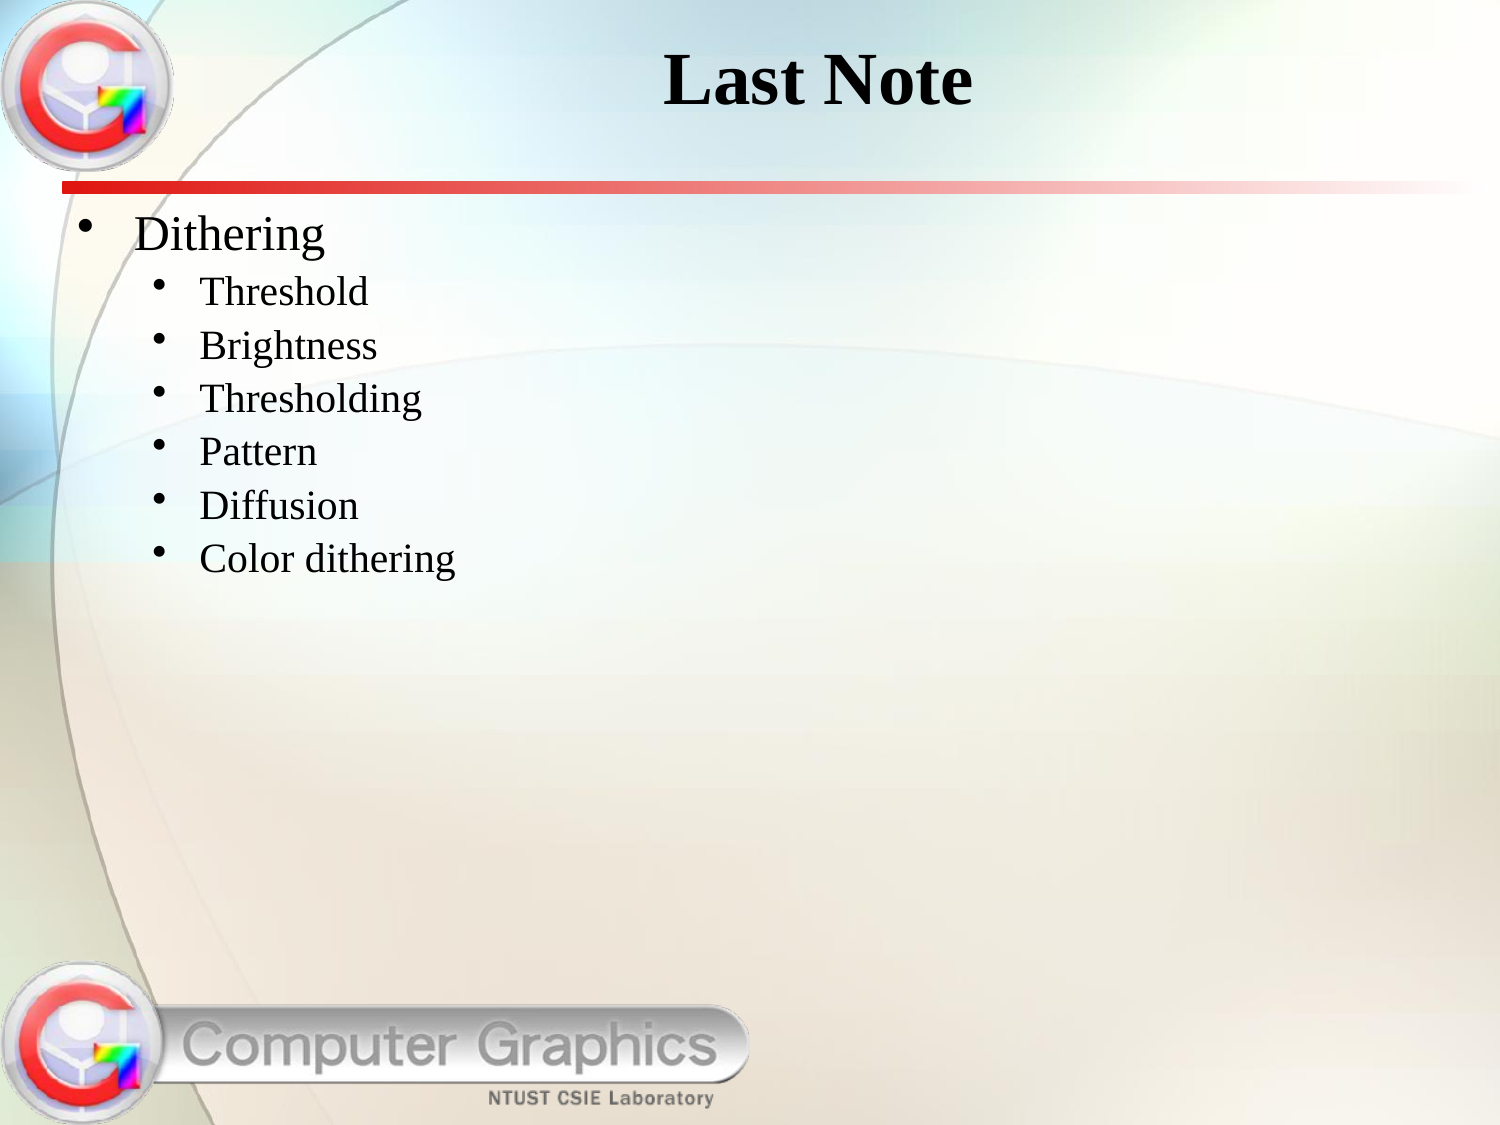

# Last Note
Dithering
Threshold
Brightness
Thresholding
Pattern
Diffusion
Color dithering